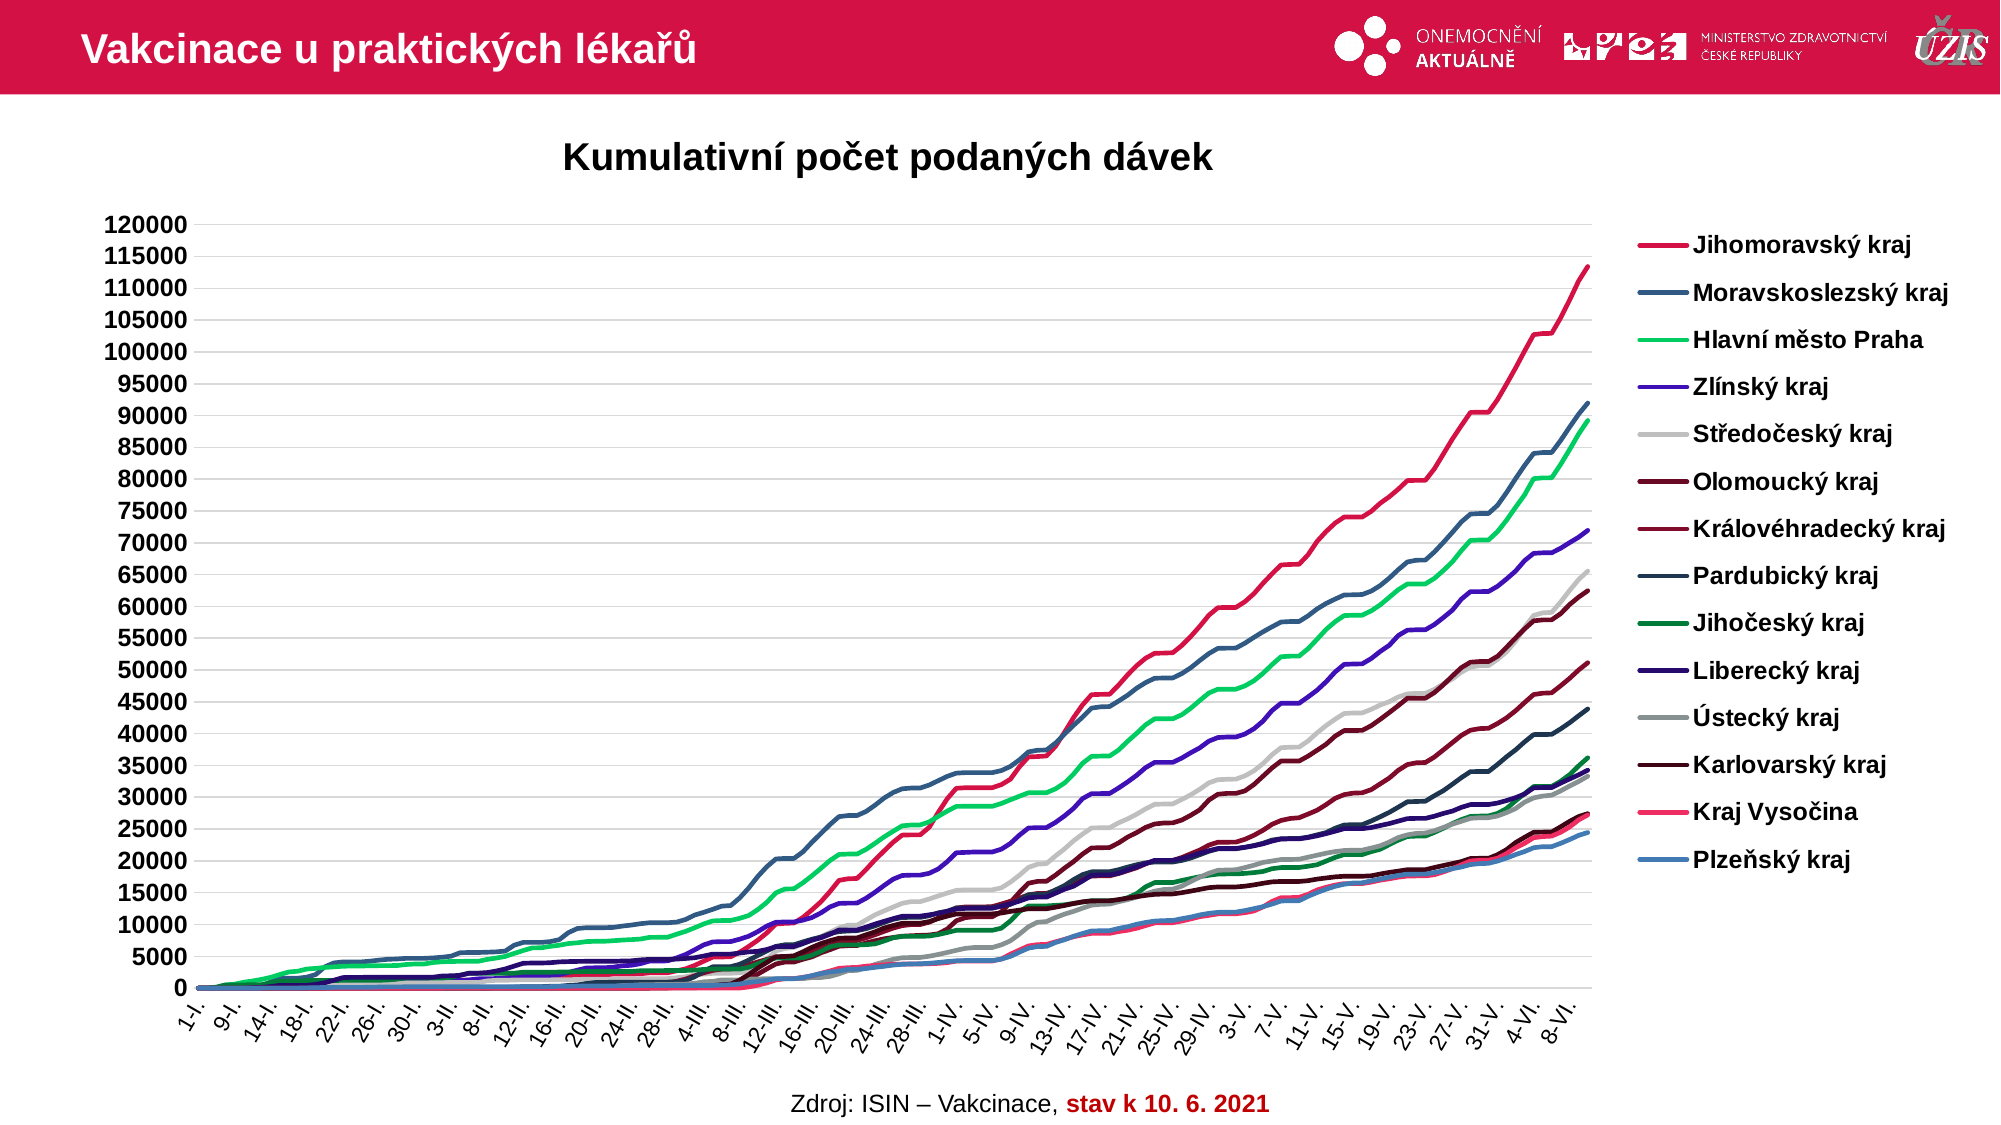

# Vakcinace u praktických lékařů

### Chart: Kumulativní počet podaných dávek

| Category | Jihomoravský kraj | Moravskoslezský kraj | Hlavní město Praha | Zlínský kraj | Středočeský kraj | Olomoucký kraj | Královéhradecký kraj | Pardubický kraj | Jihočeský kraj | Liberecký kraj | Ústecký kraj | Karlovarský kraj | Kraj Vysočina | Plzeňský kraj |
|---|---|---|---|---|---|---|---|---|---|---|---|---|---|---|
| 1-I. | 0.0 | 0.0 | 0.0 | 1.0 | 0.0 | 0.0 | 0.0 | 0.0 | 0.0 | 0.0 | 0.0 | 0.0 | 0.0 | 0.0 |
| 6-I. | 0.0 | 0.0 | 30.0 | 1.0 | 0.0 | 0.0 | 0.0 | 0.0 | 0.0 | 0.0 | 1.0 | 0.0 | 0.0 | 0.0 |
| 7-I. | 0.0 | 0.0 | 115.0 | 1.0 | 0.0 | 0.0 | 0.0 | 0.0 | 162.0 | 0.0 | 1.0 | 0.0 | 0.0 | 0.0 |
| 8-I. | 0.0 | 0.0 | 489.0 | 1.0 | 137.0 | 0.0 | 0.0 | 0.0 | 502.0 | 0.0 | 1.0 | 0.0 | 0.0 | 0.0 |
| 9-I. | 0.0 | 0.0 | 626.0 | 1.0 | 173.0 | 0.0 | 0.0 | 0.0 | 502.0 | 0.0 | 1.0 | 0.0 | 0.0 | 0.0 |
| 11-I. | 27.0 | 0.0 | 922.0 | 43.0 | 173.0 | 0.0 | 0.0 | 0.0 | 502.0 | 0.0 | 1.0 | 0.0 | 0.0 | 0.0 |
| 12-I. | 137.0 | 9.0 | 1131.0 | 73.0 | 273.0 | 0.0 | 0.0 | 1.0 | 553.0 | 92.0 | 1.0 | 0.0 | 0.0 | 0.0 |
| 13-I. | 194.0 | 285.0 | 1376.0 | 131.0 | 366.0 | 0.0 | 0.0 | 1.0 | 553.0 | 129.0 | 1.0 | 0.0 | 0.0 | 0.0 |
| 14-I. | 226.0 | 980.0 | 1695.0 | 143.0 | 366.0 | 0.0 | 0.0 | 1.0 | 848.0 | 247.0 | 1.0 | 0.0 | 0.0 | 1.0 |
| 15-I. | 226.0 | 1541.0 | 2130.0 | 197.0 | 366.0 | 0.0 | 0.0 | 1.0 | 1110.0 | 438.0 | 1.0 | 0.0 | 0.0 | 1.0 |
| 16-I. | 226.0 | 1560.0 | 2542.0 | 197.0 | 366.0 | 0.0 | 0.0 | 1.0 | 1110.0 | 438.0 | 1.0 | 0.0 | 0.0 | 1.0 |
| 17-I. | 226.0 | 1561.0 | 2656.0 | 347.0 | 366.0 | 0.0 | 0.0 | 1.0 | 1110.0 | 439.0 | 1.0 | 0.0 | 0.0 | 1.0 |
| 18-I. | 262.0 | 1722.0 | 2998.0 | 359.0 | 661.0 | 0.0 | 0.0 | 1.0 | 1196.0 | 443.0 | 1.0 | 0.0 | 0.0 | 41.0 |
| 19-I. | 421.0 | 2141.0 | 3104.0 | 403.0 | 661.0 | 0.0 | 0.0 | 1.0 | 1196.0 | 576.0 | 7.0 | 1.0 | 0.0 | 77.0 |
| 20-I. | 672.0 | 3349.0 | 3253.0 | 424.0 | 661.0 | 0.0 | 0.0 | 2.0 | 1196.0 | 857.0 | 13.0 | 60.0 | 0.0 | 95.0 |
| 21-I. | 806.0 | 3963.0 | 3349.0 | 575.0 | 708.0 | 0.0 | 1.0 | 2.0 | 1196.0 | 1237.0 | 25.0 | 60.0 | 0.0 | 119.0 |
| 22-I. | 881.0 | 4120.0 | 3436.0 | 850.0 | 708.0 | 0.0 | 1.0 | 2.0 | 1226.0 | 1661.0 | 31.0 | 60.0 | 0.0 | 119.0 |
| 23-I. | 881.0 | 4120.0 | 3475.0 | 851.0 | 708.0 | 0.0 | 1.0 | 3.0 | 1226.0 | 1691.0 | 31.0 | 60.0 | 0.0 | 119.0 |
| 24-I. | 1005.0 | 4120.0 | 3480.0 | 851.0 | 708.0 | 0.0 | 1.0 | 3.0 | 1226.0 | 1691.0 | 31.0 | 60.0 | 0.0 | 119.0 |
| 25-I. | 1013.0 | 4240.0 | 3515.0 | 905.0 | 708.0 | 0.0 | 1.0 | 3.0 | 1227.0 | 1710.0 | 31.0 | 60.0 | 0.0 | 141.0 |
| 26-I. | 1015.0 | 4405.0 | 3534.0 | 964.0 | 708.0 | 0.0 | 1.0 | 3.0 | 1227.0 | 1710.0 | 31.0 | 60.0 | 0.0 | 171.0 |
| 27-I. | 1017.0 | 4530.0 | 3540.0 | 964.0 | 708.0 | 0.0 | 1.0 | 3.0 | 1285.0 | 1710.0 | 31.0 | 60.0 | 0.0 | 201.0 |
| 28-I. | 1019.0 | 4582.0 | 3546.0 | 964.0 | 708.0 | 0.0 | 1.0 | 3.0 | 1428.0 | 1722.0 | 32.0 | 60.0 | 0.0 | 201.0 |
| 29-I. | 1021.0 | 4679.0 | 3713.0 | 964.0 | 857.0 | 0.0 | 1.0 | 3.0 | 1579.0 | 1722.0 | 32.0 | 60.0 | 0.0 | 207.0 |
| 30-I. | 1023.0 | 4679.0 | 3792.0 | 964.0 | 869.0 | 0.0 | 1.0 | 3.0 | 1579.0 | 1722.0 | 32.0 | 60.0 | 0.0 | 207.0 |
| 31-I. | 1023.0 | 4679.0 | 3793.0 | 964.0 | 869.0 | 0.0 | 1.0 | 3.0 | 1579.0 | 1722.0 | 32.0 | 60.0 | 0.0 | 207.0 |
| 1-II. | 1050.0 | 4744.0 | 4027.0 | 1006.0 | 881.0 | 0.0 | 1.0 | 4.0 | 1579.0 | 1724.0 | 32.0 | 60.0 | 0.0 | 207.0 |
| 2-II. | 1155.0 | 4855.0 | 4145.0 | 1090.0 | 881.0 | 0.0 | 1.0 | 5.0 | 1579.0 | 1908.0 | 33.0 | 60.0 | 0.0 | 207.0 |
| 3-II. | 1208.0 | 5026.0 | 4190.0 | 1180.0 | 881.0 | 0.0 | 1.0 | 5.0 | 1696.0 | 1940.0 | 33.0 | 60.0 | 1.0 | 207.0 |
| 4-II. | 1239.0 | 5560.0 | 4209.0 | 1198.0 | 881.0 | 0.0 | 1.0 | 38.0 | 2043.0 | 1999.0 | 33.0 | 60.0 | 1.0 | 208.0 |
| 5-II. | 1239.0 | 5599.0 | 4221.0 | 1298.0 | 881.0 | 0.0 | 17.0 | 49.0 | 2344.0 | 2353.0 | 37.0 | 60.0 | 1.0 | 208.0 |
| 7-II. | 1239.0 | 5599.0 | 4221.0 | 1461.0 | 881.0 | 0.0 | 17.0 | 49.0 | 2344.0 | 2353.0 | 37.0 | 60.0 | 1.0 | 208.0 |
| 8-II. | 1276.0 | 5644.0 | 4516.0 | 1479.0 | 1149.0 | 0.0 | 40.0 | 60.0 | 2350.0 | 2445.0 | 38.0 | 60.0 | 1.0 | 208.0 |
| 9-II. | 1390.0 | 5707.0 | 4730.0 | 1509.0 | 1229.0 | 0.0 | 104.0 | 92.0 | 2350.0 | 2683.0 | 38.0 | 61.0 | 1.0 | 208.0 |
| 10-II. | 1583.0 | 5828.0 | 4978.0 | 1601.0 | 1231.0 | 0.0 | 104.0 | 104.0 | 2350.0 | 3011.0 | 38.0 | 61.0 | 1.0 | 208.0 |
| 11-II. | 1718.0 | 6751.0 | 5453.0 | 1745.0 | 1281.0 | 0.0 | 104.0 | 167.0 | 2350.0 | 3467.0 | 38.0 | 61.0 | 1.0 | 208.0 |
| 12-II. | 1809.0 | 7193.0 | 5920.0 | 1880.0 | 1308.0 | 0.0 | 104.0 | 227.0 | 2498.0 | 3916.0 | 38.0 | 62.0 | 1.0 | 208.0 |
| 13-II. | 1809.0 | 7193.0 | 6323.0 | 1880.0 | 1308.0 | 0.0 | 104.0 | 239.0 | 2498.0 | 3946.0 | 38.0 | 62.0 | 1.0 | 208.0 |
| 14-II. | 1809.0 | 7193.0 | 6342.0 | 1880.0 | 1308.0 | 0.0 | 104.0 | 239.0 | 2498.0 | 3946.0 | 38.0 | 62.0 | 1.0 | 208.0 |
| 15-II. | 1843.0 | 7318.0 | 6568.0 | 1932.0 | 1308.0 | 0.0 | 122.0 | 290.0 | 2500.0 | 3994.0 | 68.0 | 62.0 | 1.0 | 249.0 |
| 16-II. | 1918.0 | 7627.0 | 6746.0 | 2126.0 | 1327.0 | 0.0 | 122.0 | 291.0 | 2531.0 | 4124.0 | 172.0 | 62.0 | 1.0 | 285.0 |
| 17-II. | 1953.0 | 8720.0 | 7010.0 | 2463.0 | 1327.0 | 0.0 | 122.0 | 429.0 | 2531.0 | 4168.0 | 191.0 | 62.0 | 1.0 | 303.0 |
| 18-II. | 2069.0 | 9374.0 | 7125.0 | 2825.0 | 1357.0 | 0.0 | 122.0 | 509.0 | 2588.0 | 4204.0 | 218.0 | 62.0 | 1.0 | 321.0 |
| 19-II. | 2076.0 | 9496.0 | 7321.0 | 3174.0 | 1413.0 | 0.0 | 186.0 | 725.0 | 2619.0 | 4215.0 | 225.0 | 62.0 | 1.0 | 327.0 |
| 20-II. | 2076.0 | 9497.0 | 7366.0 | 3197.0 | 1413.0 | 0.0 | 186.0 | 888.0 | 2619.0 | 4215.0 | 225.0 | 62.0 | 1.0 | 327.0 |
| 21-II. | 2076.0 | 9497.0 | 7366.0 | 3197.0 | 1413.0 | 0.0 | 213.0 | 888.0 | 2619.0 | 4215.0 | 225.0 | 62.0 | 1.0 | 327.0 |
| 22-II. | 2215.0 | 9549.0 | 7462.0 | 3307.0 | 1419.0 | 0.0 | 254.0 | 955.0 | 2622.0 | 4222.0 | 225.0 | 62.0 | 1.0 | 351.0 |
| 23-II. | 2216.0 | 9761.0 | 7563.0 | 3504.0 | 1419.0 | 0.0 | 310.0 | 955.0 | 2622.0 | 4264.0 | 415.0 | 62.0 | 1.0 | 381.0 |
| 24-II. | 2216.0 | 9917.0 | 7628.0 | 3599.0 | 1419.0 | 0.0 | 388.0 | 955.0 | 2623.0 | 4297.0 | 456.0 | 62.0 | 1.0 | 410.0 |
| 25-II. | 2259.0 | 10135.0 | 7720.0 | 3851.0 | 1495.0 | 0.0 | 572.0 | 955.0 | 2732.0 | 4439.0 | 538.0 | 62.0 | 1.0 | 410.0 |
| 26-II. | 2408.0 | 10281.0 | 7979.0 | 4258.0 | 1496.0 | 0.0 | 678.0 | 955.0 | 2742.0 | 4512.0 | 544.0 | 62.0 | 1.0 | 416.0 |
| 27-II. | 2408.0 | 10282.0 | 7991.0 | 4261.0 | 1497.0 | 34.0 | 835.0 | 955.0 | 2746.0 | 4512.0 | 574.0 | 62.0 | 1.0 | 416.0 |
| 28-II. | 2420.0 | 10282.0 | 8001.0 | 4283.0 | 1499.0 | 34.0 | 836.0 | 955.0 | 2767.0 | 4513.0 | 574.0 | 62.0 | 1.0 | 416.0 |
| 1-III. | 2724.0 | 10384.0 | 8474.0 | 4754.0 | 1633.0 | 113.0 | 1085.0 | 987.0 | 2767.0 | 4565.0 | 604.0 | 62.0 | 1.0 | 416.0 |
| 2-III. | 3031.0 | 10790.0 | 8922.0 | 5286.0 | 1785.0 | 244.0 | 1428.0 | 1191.0 | 2778.0 | 4662.0 | 636.0 | 62.0 | 1.0 | 416.0 |
| 3-III. | 3567.0 | 11489.0 | 9492.0 | 6020.0 | 2061.0 | 476.0 | 1946.0 | 1790.0 | 2833.0 | 4775.0 | 763.0 | 62.0 | 1.0 | 416.0 |
| 4-III. | 4239.0 | 11911.0 | 10082.0 | 6803.0 | 2210.0 | 712.0 | 2405.0 | 2671.0 | 2940.0 | 5040.0 | 990.0 | 113.0 | 1.0 | 416.0 |
| 5-III. | 4874.0 | 12388.0 | 10566.0 | 7265.0 | 2322.0 | 894.0 | 2783.0 | 3357.0 | 3005.0 | 5352.0 | 1061.0 | 422.0 | 1.0 | 425.0 |
| 6-III. | 4899.0 | 12887.0 | 10627.0 | 7312.0 | 2322.0 | 941.0 | 2985.0 | 3360.0 | 3005.0 | 5352.0 | 1293.0 | 528.0 | 1.0 | 484.0 |
| 7-III. | 4934.0 | 12982.0 | 10644.0 | 7323.0 | 2334.0 | 942.0 | 3019.0 | 3382.0 | 3006.0 | 5352.0 | 1293.0 | 625.0 | 1.0 | 531.0 |
| 8-III. | 5660.0 | 14188.0 | 10976.0 | 7702.0 | 2414.0 | 1139.0 | 3221.0 | 3756.0 | 3007.0 | 5519.0 | 1304.0 | 1275.0 | 20.0 | 652.0 |
| 9-III. | 6561.0 | 15759.0 | 11423.0 | 8167.0 | 2604.0 | 1466.0 | 3686.0 | 4416.0 | 3283.0 | 5696.0 | 1445.0 | 2136.0 | 189.0 | 892.0 |
| 10-III. | 7532.0 | 17555.0 | 12343.0 | 8884.0 | 3403.0 | 2208.0 | 4112.0 | 5138.0 | 3829.0 | 5786.0 | 1446.0 | 3161.0 | 464.0 | 1046.0 |
| 11-III. | 8681.0 | 19085.0 | 13484.0 | 9757.0 | 4530.0 | 3020.0 | 4522.0 | 5844.0 | 4415.0 | 6071.0 | 1490.0 | 4031.0 | 817.0 | 1261.0 |
| 12-III. | 10079.0 | 20306.0 | 14976.0 | 10357.0 | 5840.0 | 3788.0 | 4873.0 | 6555.0 | 4730.0 | 6522.0 | 1490.0 | 4938.0 | 1281.0 | 1472.0 |
| 13-III. | 10188.0 | 20387.0 | 15577.0 | 10401.0 | 6241.0 | 4095.0 | 4957.0 | 6821.0 | 4730.0 | 6535.0 | 1490.0 | 4978.0 | 1487.0 | 1477.0 |
| 14-III. | 10234.0 | 20388.0 | 15619.0 | 10403.0 | 6399.0 | 4096.0 | 4990.0 | 6828.0 | 4730.0 | 6536.0 | 1490.0 | 5078.0 | 1487.0 | 1477.0 |
| 15-III. | 11114.0 | 21413.0 | 16550.0 | 10687.0 | 7001.0 | 4538.0 | 5333.0 | 7268.0 | 4758.0 | 6999.0 | 1493.0 | 5705.0 | 1701.0 | 1668.0 |
| 16-III. | 12300.0 | 22932.0 | 17657.0 | 11099.0 | 7535.0 | 4911.0 | 5778.0 | 7691.0 | 5166.0 | 7529.0 | 1655.0 | 6411.0 | 1925.0 | 1971.0 |
| 17-III. | 13582.0 | 24324.0 | 18837.0 | 11829.0 | 8077.0 | 5554.0 | 6282.0 | 8037.0 | 5793.0 | 7909.0 | 1679.0 | 7003.0 | 2322.0 | 2299.0 |
| 18-III. | 15177.0 | 25716.0 | 20065.0 | 12766.0 | 8766.0 | 6049.0 | 6712.0 | 8577.0 | 6501.0 | 8472.0 | 1839.0 | 7454.0 | 2695.0 | 2540.0 |
| 19-III. | 16946.0 | 26955.0 | 21009.0 | 13318.0 | 9485.0 | 6589.0 | 7192.0 | 8885.0 | 6790.0 | 9137.0 | 2253.0 | 7844.0 | 3118.0 | 2696.0 |
| 20-III. | 17185.0 | 27127.0 | 21072.0 | 13362.0 | 9895.0 | 6674.0 | 7433.0 | 8982.0 | 6802.0 | 9149.0 | 2748.0 | 7883.0 | 3213.0 | 2962.0 |
| 21-III. | 17239.0 | 27131.0 | 21073.0 | 13373.0 | 9895.0 | 6697.0 | 7493.0 | 9031.0 | 6802.0 | 9149.0 | 2799.0 | 7897.0 | 3261.0 | 2962.0 |
| 22-III. | 18642.0 | 27768.0 | 21813.0 | 14129.0 | 10715.0 | 7108.0 | 7905.0 | 9338.0 | 6832.0 | 9590.0 | 3164.0 | 8385.0 | 3459.0 | 3088.0 |
| 23-III. | 20180.0 | 28759.0 | 22762.0 | 15074.0 | 11527.0 | 7445.0 | 8397.0 | 9795.0 | 6956.0 | 10077.0 | 3739.0 | 8850.0 | 3549.0 | 3276.0 |
| 24-III. | 21570.0 | 29870.0 | 23770.0 | 16138.0 | 12141.0 | 7758.0 | 8922.0 | 10325.0 | 7413.0 | 10501.0 | 4117.0 | 9452.0 | 3665.0 | 3425.0 |
| 25-III. | 22943.0 | 30744.0 | 24652.0 | 17133.0 | 12739.0 | 7955.0 | 9431.0 | 10815.0 | 7911.0 | 10920.0 | 4523.0 | 9844.0 | 3768.0 | 3629.0 |
| 26-III. | 24054.0 | 31332.0 | 25506.0 | 17702.0 | 13333.0 | 8163.0 | 9821.0 | 11106.0 | 8135.0 | 11300.0 | 4778.0 | 10194.0 | 3780.0 | 3744.0 |
| 27-III. | 24092.0 | 31452.0 | 25643.0 | 17758.0 | 13601.0 | 8241.0 | 9993.0 | 11121.0 | 8137.0 | 11323.0 | 4816.0 | 10207.0 | 3792.0 | 3805.0 |
| 28-III. | 24092.0 | 31452.0 | 25650.0 | 17758.0 | 13601.0 | 8294.0 | 9998.0 | 11121.0 | 8137.0 | 11323.0 | 4822.0 | 10207.0 | 3792.0 | 3831.0 |
| 29-III. | 25283.0 | 31921.0 | 26134.0 | 18048.0 | 14011.0 | 8348.0 | 10367.0 | 11373.0 | 8193.0 | 11522.0 | 5012.0 | 10469.0 | 3834.0 | 3915.0 |
| 30-III. | 27620.0 | 32609.0 | 27001.0 | 18732.0 | 14502.0 | 8557.0 | 11017.0 | 11838.0 | 8420.0 | 11745.0 | 5294.0 | 10928.0 | 3893.0 | 4032.0 |
| 31-III. | 29781.0 | 33287.0 | 27834.0 | 19881.0 | 14945.0 | 9295.0 | 11877.0 | 12097.0 | 8746.0 | 12054.0 | 5609.0 | 11323.0 | 4012.0 | 4185.0 |
| 1-IV. | 31411.0 | 33787.0 | 28567.0 | 21274.0 | 15361.0 | 10589.0 | 12600.0 | 12608.0 | 9089.0 | 12444.0 | 5947.0 | 11664.0 | 4248.0 | 4292.0 |
| 2-IV. | 31500.0 | 33870.0 | 28578.0 | 21332.0 | 15447.0 | 11073.0 | 12759.0 | 12608.0 | 9090.0 | 12533.0 | 6248.0 | 11664.0 | 4266.0 | 4342.0 |
| 3-IV. | 31501.0 | 33870.0 | 28583.0 | 21395.0 | 15449.0 | 11229.0 | 12759.0 | 12623.0 | 9090.0 | 12558.0 | 6387.0 | 11667.0 | 4270.0 | 4342.0 |
| 4-IV. | 31502.0 | 33870.0 | 28583.0 | 21396.0 | 15449.0 | 11229.0 | 12761.0 | 12623.0 | 9090.0 | 12558.0 | 6387.0 | 11667.0 | 4270.0 | 4342.0 |
| 5-IV. | 31502.0 | 33871.0 | 28585.0 | 21397.0 | 15451.0 | 11229.0 | 12818.0 | 12623.0 | 9090.0 | 12558.0 | 6387.0 | 11667.0 | 4278.0 | 4342.0 |
| 6-IV. | 31993.0 | 34196.0 | 29027.0 | 21840.0 | 15778.0 | 12006.0 | 13219.0 | 12952.0 | 9427.0 | 12882.0 | 6810.0 | 11805.0 | 4576.0 | 4560.0 |
| 7-IV. | 32840.0 | 34847.0 | 29599.0 | 22745.0 | 16656.0 | 13473.0 | 13654.0 | 13163.0 | 10571.0 | 13255.0 | 7439.0 | 12064.0 | 5346.0 | 4987.0 |
| 8-IV. | 34781.0 | 35873.0 | 30162.0 | 24040.0 | 17750.0 | 15048.0 | 14129.0 | 13829.0 | 12011.0 | 13673.0 | 8484.0 | 12252.0 | 5979.0 | 5656.0 |
| 9-IV. | 36343.0 | 37133.0 | 30706.0 | 25163.0 | 18979.0 | 16491.0 | 14661.0 | 14673.0 | 12907.0 | 14186.0 | 9660.0 | 12481.0 | 6634.0 | 6288.0 |
| 10-IV. | 36393.0 | 37386.0 | 30717.0 | 25225.0 | 19479.0 | 16779.0 | 14884.0 | 14748.0 | 12919.0 | 14308.0 | 10356.0 | 12481.0 | 6834.0 | 6526.0 |
| 11-IV. | 36487.0 | 37425.0 | 30718.0 | 25235.0 | 19574.0 | 16798.0 | 14884.0 | 14749.0 | 12921.0 | 14308.0 | 10466.0 | 12482.0 | 6874.0 | 6569.0 |
| 12-IV. | 38004.0 | 38512.0 | 31322.0 | 26045.0 | 20774.0 | 17750.0 | 15365.0 | 15429.0 | 13007.0 | 14922.0 | 11097.0 | 12724.0 | 7283.0 | 7171.0 |
| 13-IV. | 40207.0 | 39935.0 | 32242.0 | 27069.0 | 21880.0 | 18860.0 | 15979.0 | 16123.0 | 13105.0 | 15549.0 | 11633.0 | 12994.0 | 7675.0 | 7619.0 |
| 14-IV. | 42507.0 | 41299.0 | 33629.0 | 28237.0 | 23142.0 | 19879.0 | 16494.0 | 17042.0 | 13313.0 | 16014.0 | 12059.0 | 13300.0 | 8075.0 | 8147.0 |
| 15-IV. | 44520.0 | 42594.0 | 35337.0 | 29792.0 | 24210.0 | 21070.0 | 17115.0 | 17831.0 | 13532.0 | 16839.0 | 12576.0 | 13568.0 | 8367.0 | 8593.0 |
| 16-IV. | 46123.0 | 44012.0 | 36424.0 | 30564.0 | 25176.0 | 22041.0 | 17625.0 | 18279.0 | 13745.0 | 17728.0 | 13047.0 | 13703.0 | 8611.0 | 8993.0 |
| 17-IV. | 46175.0 | 44213.0 | 36476.0 | 30575.0 | 25206.0 | 22066.0 | 17649.0 | 18302.0 | 13759.0 | 17800.0 | 13179.0 | 13713.0 | 8611.0 | 9015.0 |
| 18-IV. | 46186.0 | 44259.0 | 36485.0 | 30588.0 | 25208.0 | 22095.0 | 17649.0 | 18302.0 | 13761.0 | 17800.0 | 13212.0 | 13713.0 | 8611.0 | 9034.0 |
| 19-IV. | 47627.0 | 45130.0 | 37424.0 | 31461.0 | 25984.0 | 22829.0 | 18014.0 | 18616.0 | 13832.0 | 18060.0 | 13579.0 | 13918.0 | 8893.0 | 9390.0 |
| 20-IV. | 49242.0 | 46037.0 | 38797.0 | 32417.0 | 26609.0 | 23743.0 | 18466.0 | 19026.0 | 14201.0 | 18580.0 | 13906.0 | 14151.0 | 9099.0 | 9655.0 |
| 21-IV. | 50682.0 | 47146.0 | 40052.0 | 33451.0 | 27341.0 | 24448.0 | 18923.0 | 19397.0 | 14851.0 | 19056.0 | 14309.0 | 14368.0 | 9419.0 | 10037.0 |
| 22-IV. | 51857.0 | 48029.0 | 41395.0 | 34658.0 | 28183.0 | 25269.0 | 19540.0 | 19692.0 | 15926.0 | 19569.0 | 14811.0 | 14575.0 | 9832.0 | 10328.0 |
| 23-IV. | 52629.0 | 48705.0 | 42325.0 | 35491.0 | 28892.0 | 25799.0 | 20051.0 | 19817.0 | 16593.0 | 20084.0 | 15249.0 | 14745.0 | 10250.0 | 10543.0 |
| 24-IV. | 52655.0 | 48743.0 | 42326.0 | 35491.0 | 28937.0 | 25959.0 | 20074.0 | 19821.0 | 16593.0 | 20084.0 | 15505.0 | 14792.0 | 10289.0 | 10614.0 |
| 25-IV. | 52711.0 | 48754.0 | 42326.0 | 35491.0 | 28952.0 | 25977.0 | 20076.0 | 19823.0 | 16594.0 | 20084.0 | 15554.0 | 14805.0 | 10289.0 | 10635.0 |
| 26-IV. | 53856.0 | 49442.0 | 42968.0 | 36169.0 | 29646.0 | 26417.0 | 20528.0 | 20069.0 | 16926.0 | 20396.0 | 16021.0 | 15003.0 | 10544.0 | 10915.0 |
| 27-IV. | 55273.0 | 50358.0 | 43997.0 | 36996.0 | 30396.0 | 27173.0 | 21123.0 | 20456.0 | 17223.0 | 20761.0 | 16759.0 | 15258.0 | 10880.0 | 11173.0 |
| 28-IV. | 56876.0 | 51502.0 | 45211.0 | 37771.0 | 31261.0 | 28037.0 | 21709.0 | 20969.0 | 17515.0 | 21201.0 | 17442.0 | 15519.0 | 11235.0 | 11504.0 |
| 29-IV. | 58605.0 | 52588.0 | 46380.0 | 38819.0 | 32270.0 | 29561.0 | 22479.0 | 21514.0 | 17744.0 | 21606.0 | 18058.0 | 15788.0 | 11435.0 | 11755.0 |
| 30-IV. | 59797.0 | 53403.0 | 46985.0 | 39382.0 | 32755.0 | 30472.0 | 22937.0 | 21891.0 | 17923.0 | 21942.0 | 18524.0 | 15901.0 | 11675.0 | 11910.0 |
| 1-V. | 59829.0 | 53441.0 | 46991.0 | 39470.0 | 32821.0 | 30606.0 | 22941.0 | 21895.0 | 17954.0 | 21943.0 | 18565.0 | 15901.0 | 11677.0 | 11934.0 |
| 2-V. | 59831.0 | 53451.0 | 46991.0 | 39471.0 | 32852.0 | 30608.0 | 22944.0 | 21895.0 | 17954.0 | 21955.0 | 18604.0 | 15902.0 | 11693.0 | 11952.0 |
| 3-V. | 60743.0 | 54220.0 | 47503.0 | 39942.0 | 33362.0 | 31009.0 | 23395.0 | 22133.0 | 18038.0 | 22142.0 | 18948.0 | 16026.0 | 11861.0 | 12191.0 |
| 4-V. | 62002.0 | 55141.0 | 48316.0 | 40767.0 | 34160.0 | 32003.0 | 24025.0 | 22418.0 | 18161.0 | 22376.0 | 19319.0 | 16231.0 | 12127.0 | 12494.0 |
| 5-V. | 63626.0 | 56004.0 | 49467.0 | 41959.0 | 35270.0 | 33296.0 | 24809.0 | 22770.0 | 18340.0 | 22683.0 | 19753.0 | 16483.0 | 12764.0 | 12807.0 |
| 6-V. | 65112.0 | 56792.0 | 50837.0 | 43624.0 | 36680.0 | 34605.0 | 25744.0 | 23273.0 | 18774.0 | 23105.0 | 19979.0 | 16699.0 | 13619.0 | 13215.0 |
| 7-V. | 66512.0 | 57539.0 | 52080.0 | 44773.0 | 37792.0 | 35693.0 | 26354.0 | 23480.0 | 18945.0 | 23436.0 | 20207.0 | 16763.0 | 14215.0 | 13692.0 |
| 8-V. | 66603.0 | 57611.0 | 52172.0 | 44773.0 | 37868.0 | 35694.0 | 26660.0 | 23518.0 | 18950.0 | 23461.0 | 20219.0 | 16763.0 | 14223.0 | 13743.0 |
| 9-V. | 66630.0 | 57625.0 | 52185.0 | 44773.0 | 37884.0 | 35694.0 | 26778.0 | 23525.0 | 18953.0 | 23461.0 | 20256.0 | 16763.0 | 14267.0 | 13743.0 |
| 10-V. | 68118.0 | 58514.0 | 53348.0 | 45773.0 | 38851.0 | 36460.0 | 27361.0 | 23740.0 | 19163.0 | 23665.0 | 20578.0 | 16891.0 | 14745.0 | 14426.0 |
| 11-V. | 70228.0 | 59604.0 | 54831.0 | 46830.0 | 40131.0 | 37395.0 | 27956.0 | 24093.0 | 19396.0 | 23937.0 | 20895.0 | 17139.0 | 15428.0 | 15024.0 |
| 12-V. | 71780.0 | 60461.0 | 56382.0 | 48156.0 | 41273.0 | 38338.0 | 28839.0 | 24453.0 | 19966.0 | 24286.0 | 21217.0 | 17312.0 | 15856.0 | 15550.0 |
| 13-V. | 73106.0 | 61155.0 | 57592.0 | 49699.0 | 42277.0 | 39611.0 | 29837.0 | 25127.0 | 20557.0 | 24667.0 | 21461.0 | 17492.0 | 16198.0 | 16002.0 |
| 14-V. | 74055.0 | 61787.0 | 58548.0 | 50890.0 | 43167.0 | 40478.0 | 30413.0 | 25643.0 | 20988.0 | 25066.0 | 21629.0 | 17584.0 | 16434.0 | 16332.0 |
| 15-V. | 74055.0 | 61822.0 | 58612.0 | 50943.0 | 43247.0 | 40500.0 | 30649.0 | 25696.0 | 20989.0 | 25066.0 | 21684.0 | 17584.0 | 16434.0 | 16526.0 |
| 16-V. | 74056.0 | 61865.0 | 58617.0 | 50967.0 | 43257.0 | 40509.0 | 30703.0 | 25697.0 | 20989.0 | 25066.0 | 21684.0 | 17584.0 | 16434.0 | 16554.0 |
| 17-V. | 74954.0 | 62402.0 | 59303.0 | 51801.0 | 43823.0 | 41254.0 | 31202.0 | 26273.0 | 21454.0 | 25245.0 | 22022.0 | 17659.0 | 16661.0 | 16874.0 |
| 18-V. | 76221.0 | 63284.0 | 60237.0 | 52920.0 | 44501.0 | 42241.0 | 32108.0 | 26932.0 | 21827.0 | 25557.0 | 22372.0 | 17935.0 | 16967.0 | 17145.0 |
| 19-V. | 77236.0 | 64451.0 | 61429.0 | 53883.0 | 45023.0 | 43313.0 | 33020.0 | 27626.0 | 22560.0 | 25864.0 | 22957.0 | 18183.0 | 17185.0 | 17438.0 |
| 20-V. | 78436.0 | 65780.0 | 62623.0 | 55425.0 | 45760.0 | 44411.0 | 34244.0 | 28442.0 | 23267.0 | 26254.0 | 23670.0 | 18388.0 | 17440.0 | 17707.0 |
| 21-V. | 79782.0 | 66990.0 | 63519.0 | 56261.0 | 46244.0 | 45558.0 | 35131.0 | 29292.0 | 23831.0 | 26642.0 | 24094.0 | 18611.0 | 17625.0 | 17912.0 |
| 22-V. | 79819.0 | 67264.0 | 63524.0 | 56323.0 | 46327.0 | 45569.0 | 35426.0 | 29331.0 | 23897.0 | 26678.0 | 24320.0 | 18611.0 | 17638.0 | 17912.0 |
| 23-V. | 79819.0 | 67282.0 | 63533.0 | 56323.0 | 46332.0 | 45570.0 | 35464.0 | 29385.0 | 23902.0 | 26678.0 | 24381.0 | 18611.0 | 17638.0 | 17928.0 |
| 24-V. | 81637.0 | 68557.0 | 64412.0 | 57138.0 | 46951.0 | 46453.0 | 36324.0 | 30240.0 | 24482.0 | 27025.0 | 24737.0 | 18957.0 | 17821.0 | 18156.0 |
| 25-V. | 83973.0 | 70073.0 | 65651.0 | 58242.0 | 47838.0 | 47679.0 | 37455.0 | 31042.0 | 25125.0 | 27461.0 | 25263.0 | 19276.0 | 18273.0 | 18440.0 |
| 26-V. | 86327.0 | 71661.0 | 67024.0 | 59418.0 | 48604.0 | 49065.0 | 38598.0 | 32051.0 | 25873.0 | 27833.0 | 25776.0 | 19575.0 | 18781.0 | 18785.0 |
| 27-V. | 88443.0 | 73300.0 | 68792.0 | 61148.0 | 49674.0 | 50382.0 | 39732.0 | 33094.0 | 26493.0 | 28411.0 | 26222.0 | 19892.0 | 19381.0 | 19044.0 |
| 28-V. | 90502.0 | 74519.0 | 70374.0 | 62318.0 | 50447.0 | 51229.0 | 40539.0 | 34034.0 | 26986.0 | 28852.0 | 26691.0 | 20372.0 | 19989.0 | 19425.0 |
| 29-V. | 90514.0 | 74603.0 | 70446.0 | 62319.0 | 50695.0 | 51329.0 | 40786.0 | 34044.0 | 27037.0 | 28857.0 | 26780.0 | 20402.0 | 20087.0 | 19570.0 |
| 30-V. | 90516.0 | 74615.0 | 70450.0 | 62342.0 | 50695.0 | 51331.0 | 40846.0 | 34046.0 | 27074.0 | 28857.0 | 26791.0 | 20402.0 | 20112.0 | 19617.0 |
| 31-V. | 92505.0 | 75896.0 | 71763.0 | 63169.0 | 51666.0 | 52158.0 | 41584.0 | 35154.0 | 27458.0 | 29094.0 | 27057.0 | 20971.0 | 20416.0 | 19973.0 |
| 1-VI. | 94953.0 | 77894.0 | 73553.0 | 64315.0 | 52853.0 | 53567.0 | 42475.0 | 36361.0 | 28229.0 | 29486.0 | 27587.0 | 21768.0 | 21151.0 | 20441.0 |
| 2-VI. | 97479.0 | 80083.0 | 75584.0 | 65560.0 | 54540.0 | 55031.0 | 43590.0 | 37447.0 | 29442.0 | 29936.0 | 28218.0 | 22872.0 | 22060.0 | 20990.0 |
| 3-VI. | 100151.0 | 82166.0 | 77543.0 | 67207.0 | 56684.0 | 56463.0 | 44893.0 | 38706.0 | 30566.0 | 30510.0 | 29235.0 | 23705.0 | 22771.0 | 21472.0 |
| 4-VI. | 102719.0 | 84048.0 | 80087.0 | 68342.0 | 58582.0 | 57728.0 | 46145.0 | 39851.0 | 31683.0 | 31476.0 | 29904.0 | 24486.0 | 23644.0 | 22069.0 |
| 5-VI. | 102894.0 | 84185.0 | 80209.0 | 68424.0 | 58982.0 | 57878.0 | 46352.0 | 39855.0 | 31689.0 | 31521.0 | 30188.0 | 24528.0 | 23818.0 | 22233.0 |
| 6-VI. | 102917.0 | 84185.0 | 80218.0 | 68427.0 | 59058.0 | 57880.0 | 46410.0 | 39891.0 | 31701.0 | 31526.0 | 30323.0 | 24540.0 | 23898.0 | 22238.0 |
| 7-VI. | 105373.0 | 86103.0 | 82341.0 | 69147.0 | 60696.0 | 58856.0 | 47527.0 | 40746.0 | 32519.0 | 32231.0 | 31001.0 | 25358.0 | 24505.0 | 22759.0 |
| 8-VI. | 108194.0 | 88212.0 | 84687.0 | 70039.0 | 62529.0 | 60302.0 | 48704.0 | 41721.0 | 33563.0 | 32885.0 | 31782.0 | 26224.0 | 25340.0 | 23368.0 |
| 9-VI. | 111175.0 | 90241.0 | 87119.0 | 70890.0 | 64245.0 | 61463.0 | 50014.0 | 42824.0 | 34940.0 | 33530.0 | 32489.0 | 26978.0 | 26445.0 | 24014.0 |
| 10-VI. | 113428.0 | 91961.0 | 89225.0 | 71953.0 | 65548.0 | 62457.0 | 51142.0 | 43874.0 | 36199.0 | 34250.0 | 33307.0 | 27426.0 | 27222.0 | 24463.0 |
Zdroj: ISIN – Vakcinace, stav k 10. 6. 2021